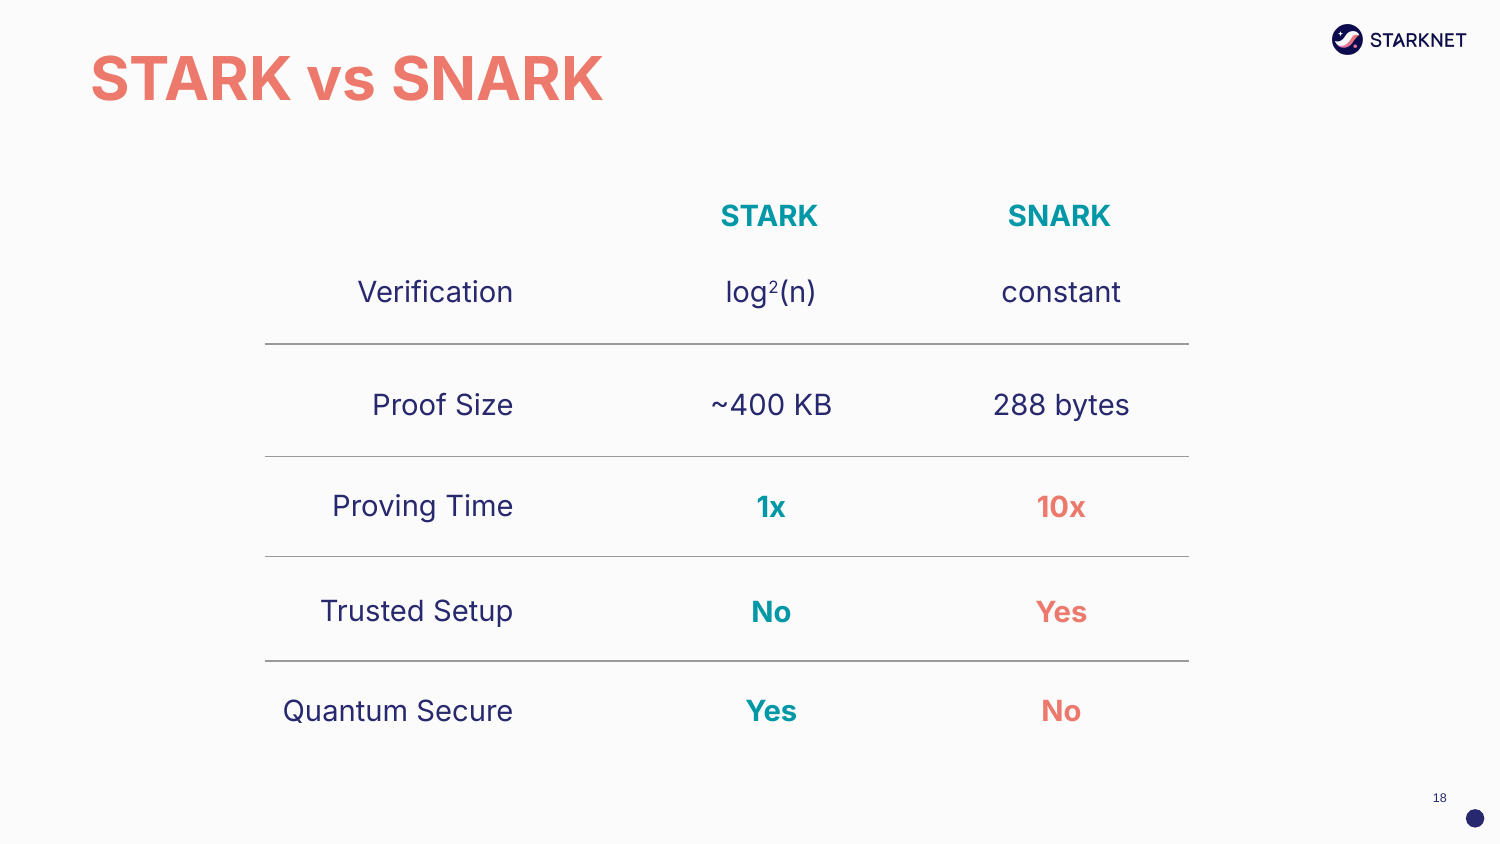

# STARK vs SNARK
STARK
SNARK
Verification
log2(n)
constant
Proof Size
~400 KB
288 bytes
Proving Time
1x
10x
Trusted Setup
No
Yes
Quantum Secure
Yes
No
18